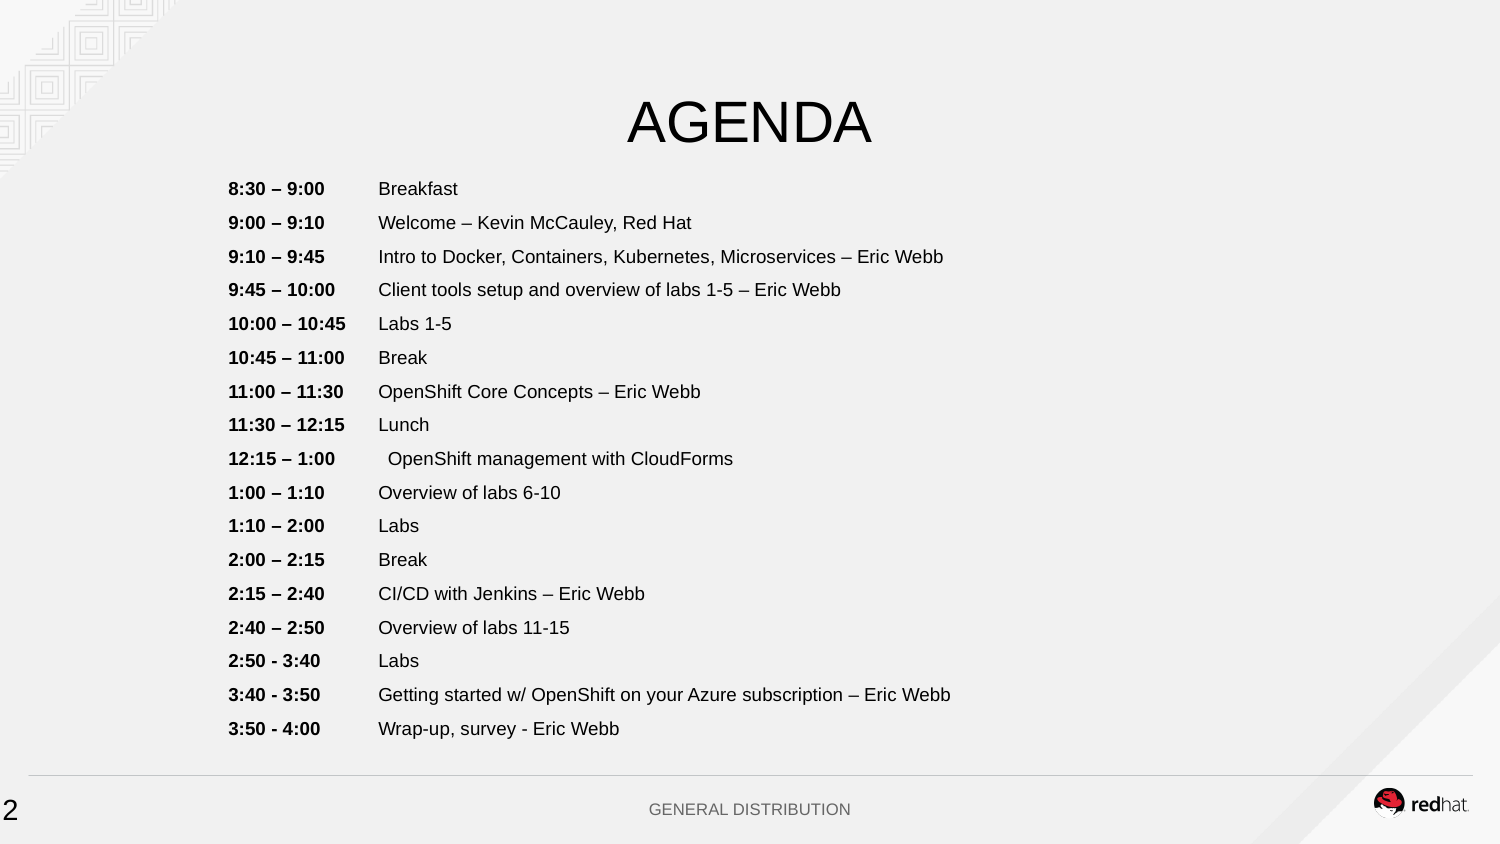

# AGENDA
8:30 – 9:00 	Breakfast
9:00 – 9:10 	Welcome – Kevin McCauley, Red Hat
9:10 – 9:45 	Intro to Docker, Containers, Kubernetes, Microservices – Eric Webb
9:45 – 10:00 	Client tools setup and overview of labs 1-5 – Eric Webb
10:00 – 10:45 	Labs 1-5
10:45 – 11:00 	Break
11:00 – 11:30 	OpenShift Core Concepts – Eric Webb
11:30 – 12:15 	Lunch
12:15 – 1:00          OpenShift management with CloudForms
1:00 – 1:10 	Overview of labs 6-10
1:10 – 2:00 	Labs
2:00 – 2:15 	Break
2:15 – 2:40     	CI/CD with Jenkins – Eric Webb
2:40 – 2:50 	Overview of labs 11-15
2:50 - 3:40 	Labs
3:40 - 3:50 	Getting started w/ OpenShift on your Azure subscription – Eric Webb
3:50 - 4:00 	Wrap-up, survey - Eric Webb

2